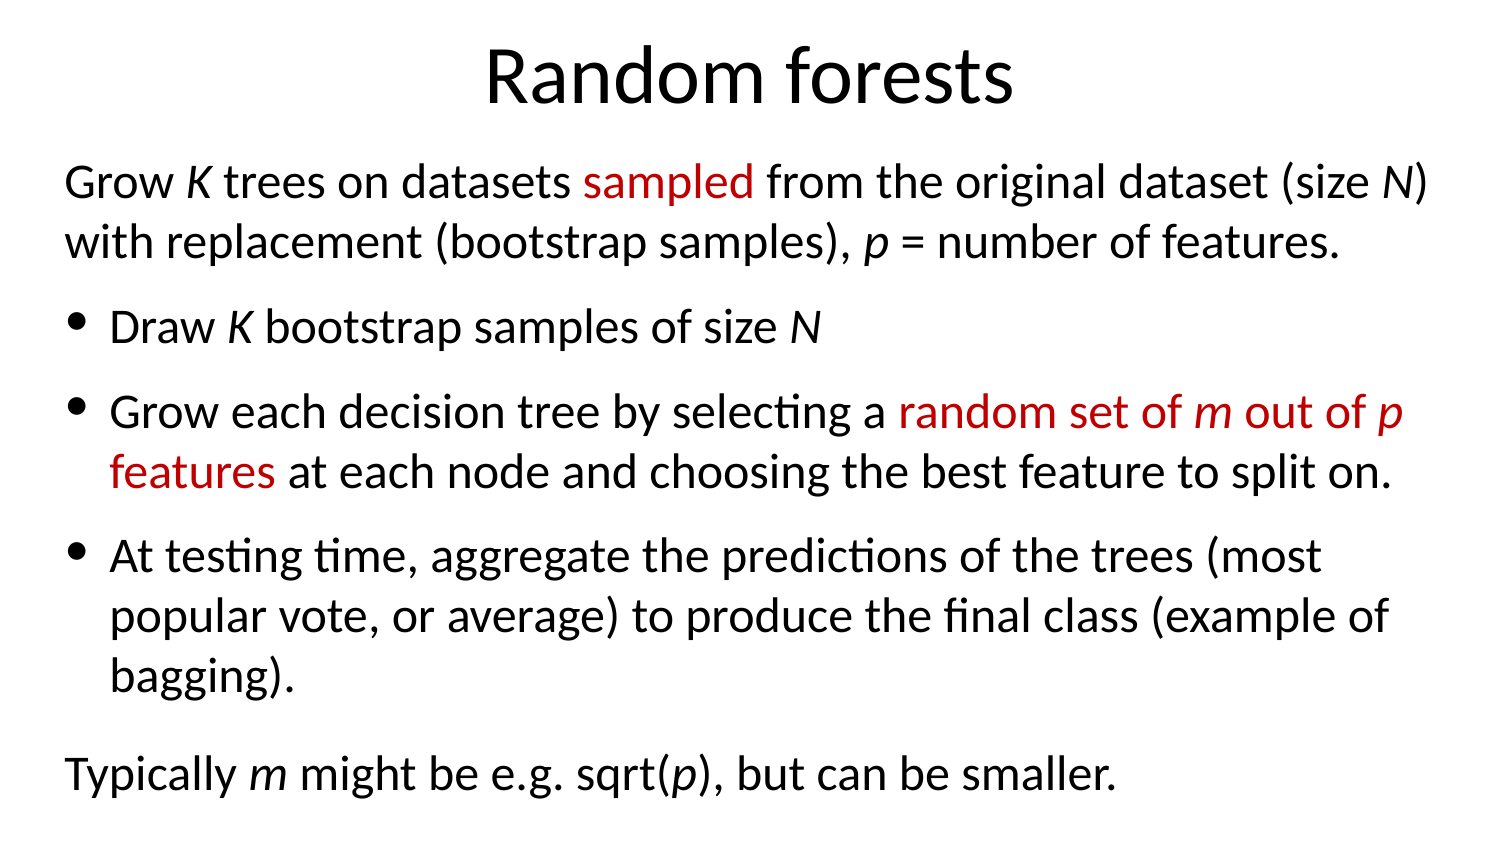

# Random forests
Grow K trees on datasets sampled from the original dataset (size N) with replacement (bootstrap samples), p = number of features.
Draw K bootstrap samples of size N
Grow each decision tree by selecting a random set of m out of p features at each node and choosing the best feature to split on.
At testing time, aggregate the predictions of the trees (most popular vote, or average) to produce the final class (example of bagging).

Typically m might be e.g. sqrt(p), but can be smaller.